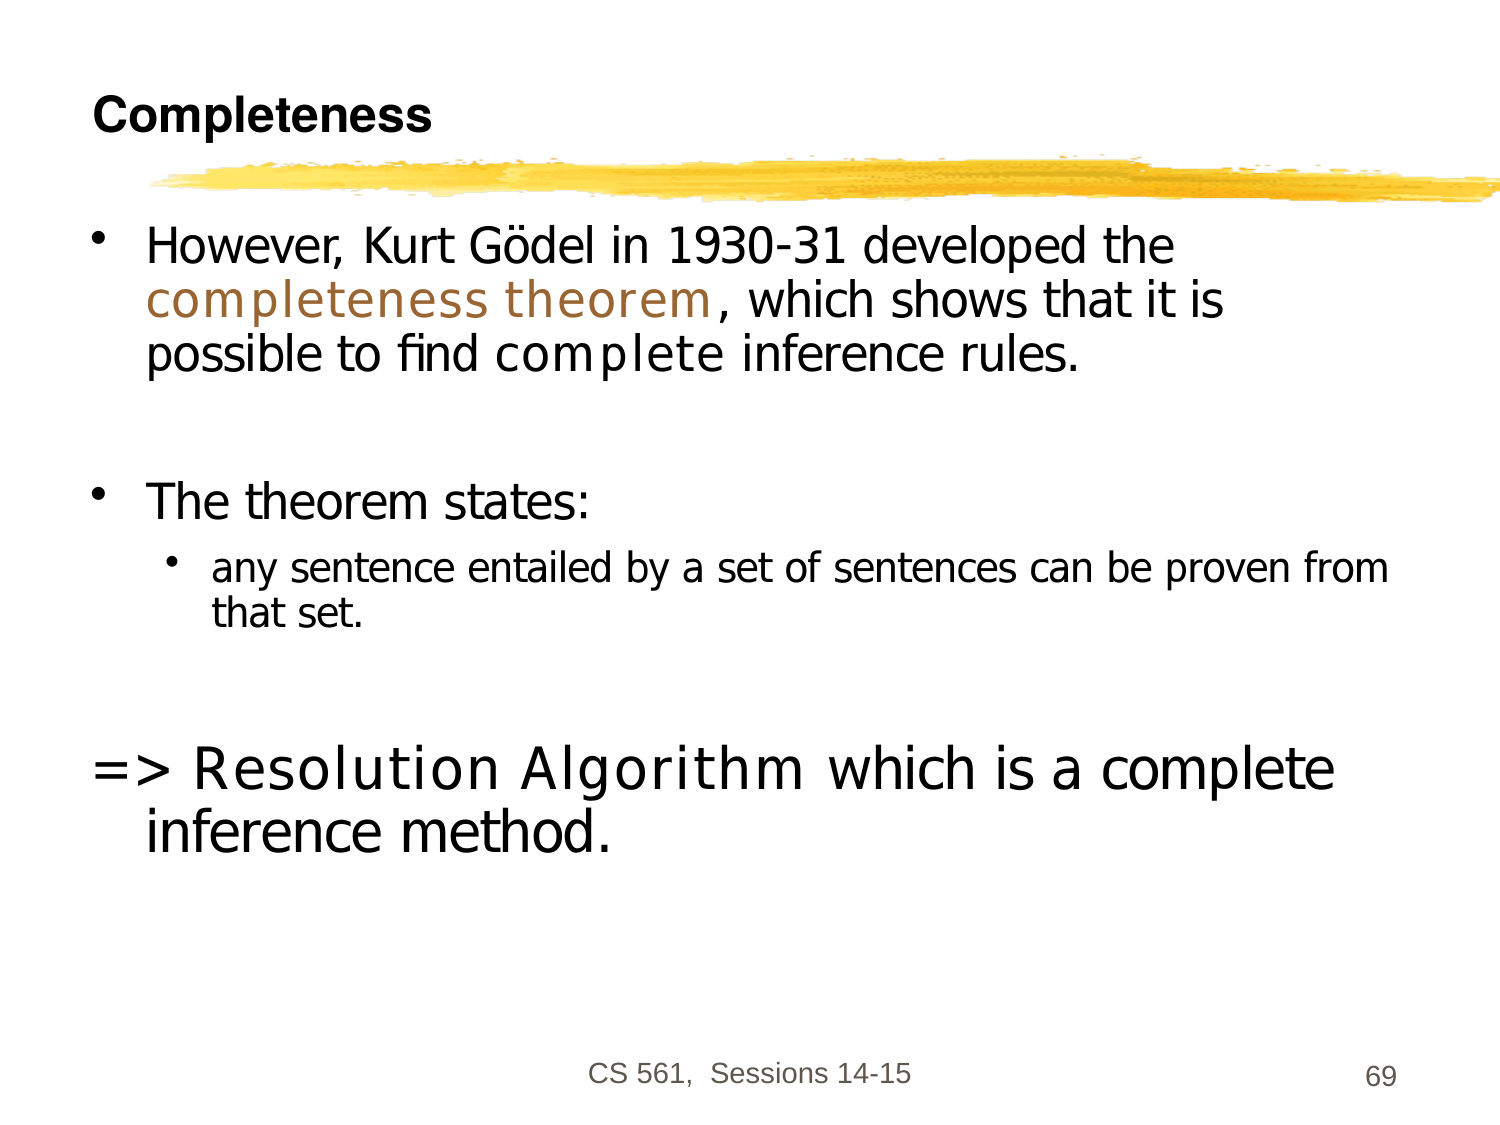

# Completeness
However, Kurt Gödel in 1930-31 developed the completeness theorem, which shows that it is possible to find complete inference rules.

The theorem states:
any sentence entailed by a set of sentences can be proven from that set.

=> Resolution Algorithm which is a complete inference method.
CS 561,  Sessions 14-15
69